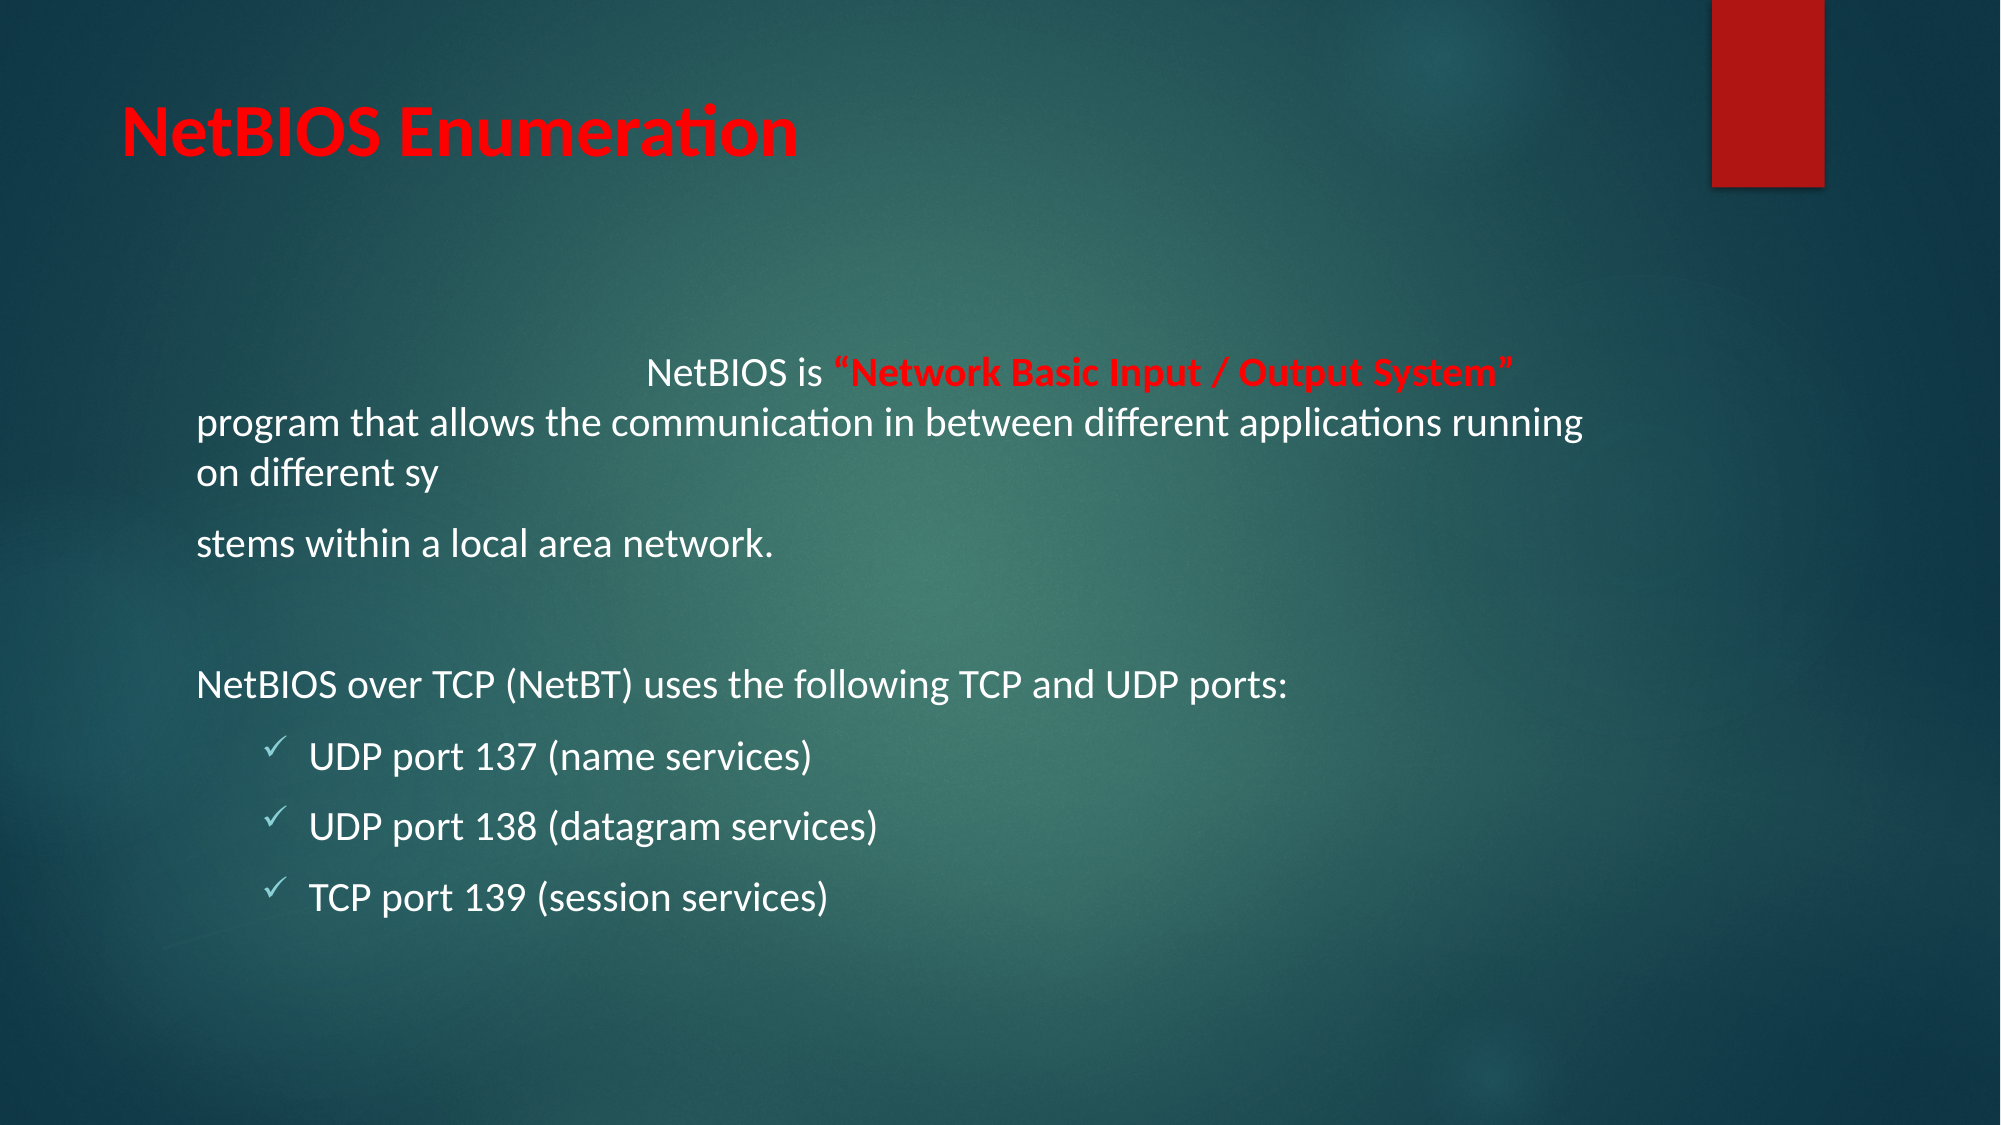

# NetBIOS Enumeration
			NetBIOS is “Network Basic Input / Output System” program that allows the communication in between different applications running on different sy
stems within a local area network.

NetBIOS over TCP (NetBT) uses the following TCP and UDP ports:
UDP port 137 (name services)
UDP port 138 (datagram services)
TCP port 139 (session services)